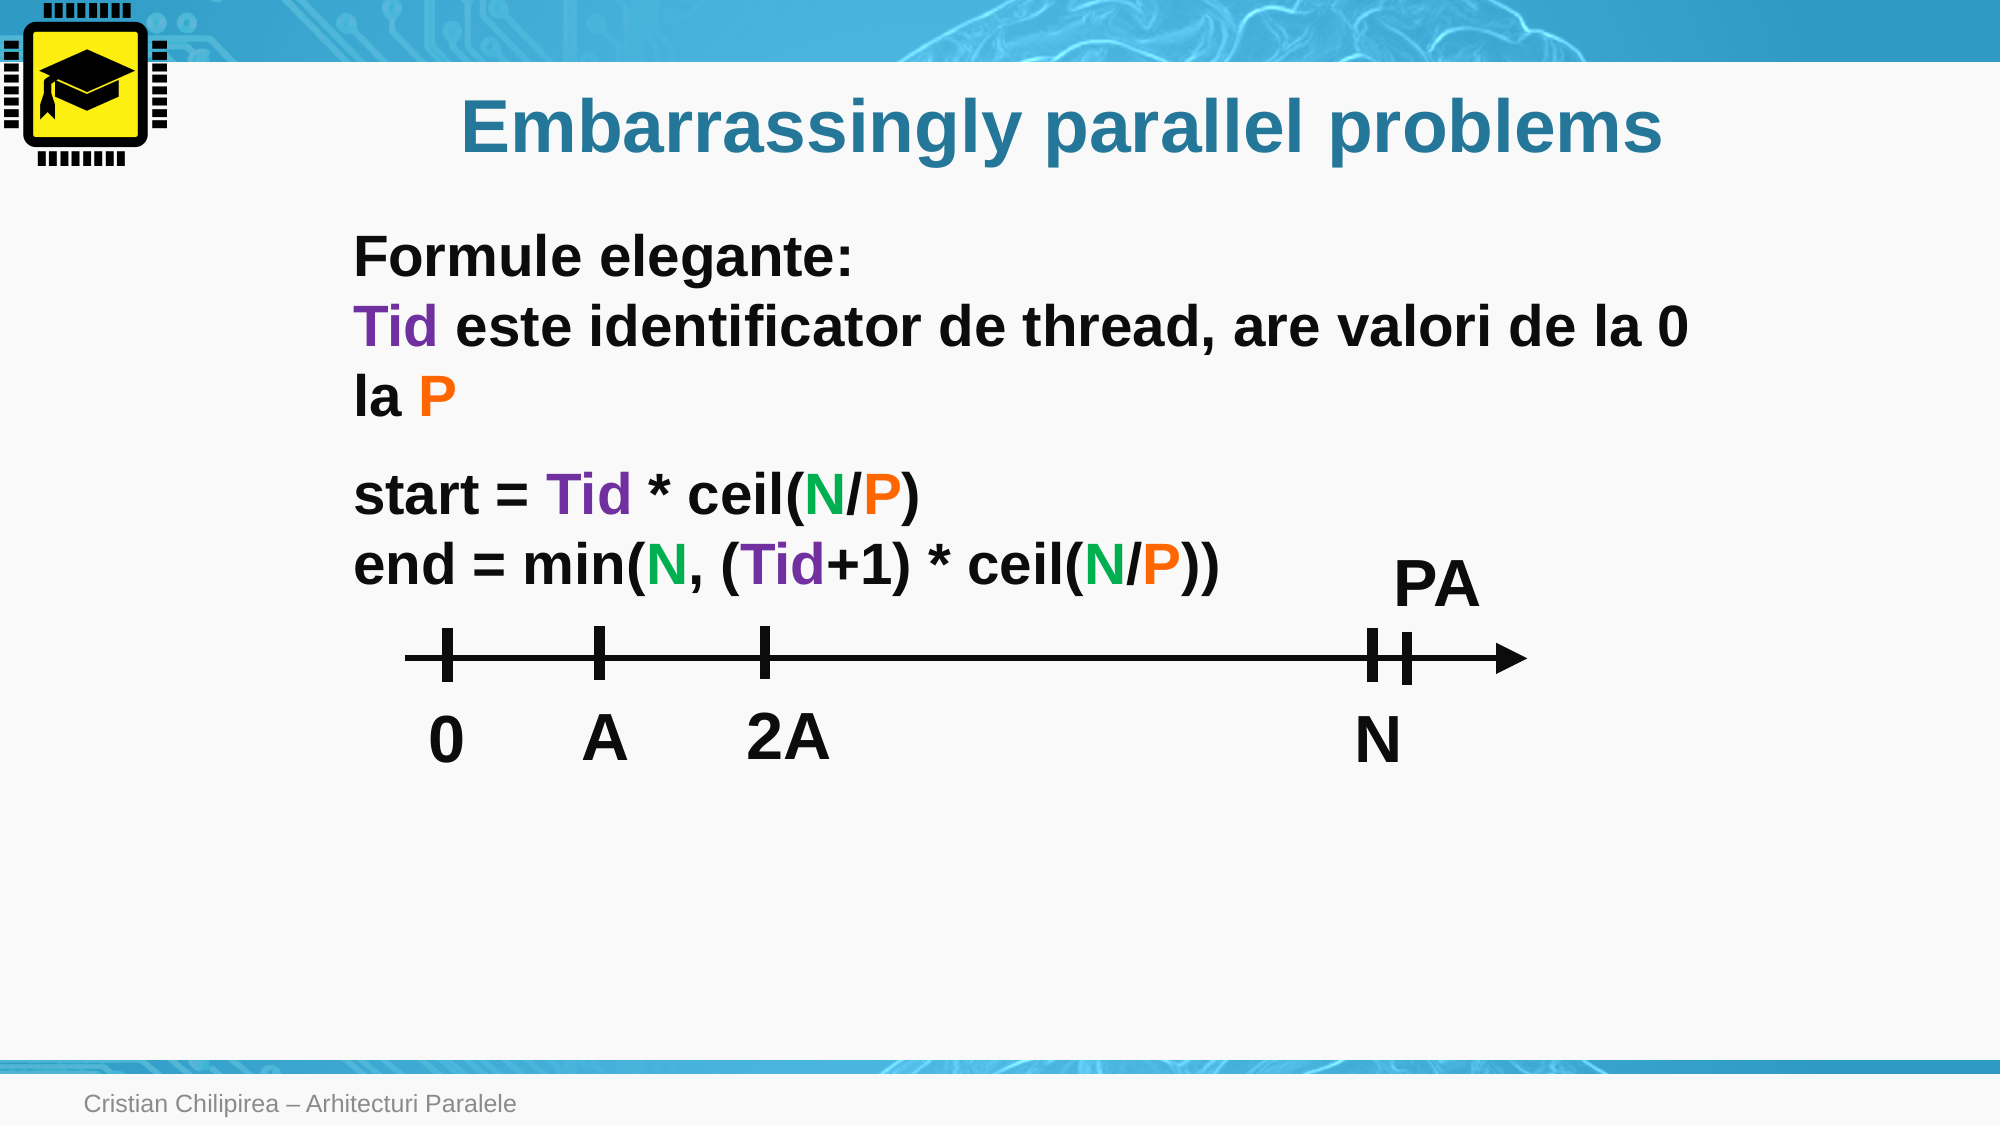

# Embarrassingly parallel problems
Formule elegante:
Tid este identificator de thread, are valori de la 0 la P

start = Tid * ceil(N/P)
end = min(N, (Tid+1) * ceil(N/P))
PA
2A
A
0
N
Cristian Chilipirea – Arhitecturi Paralele